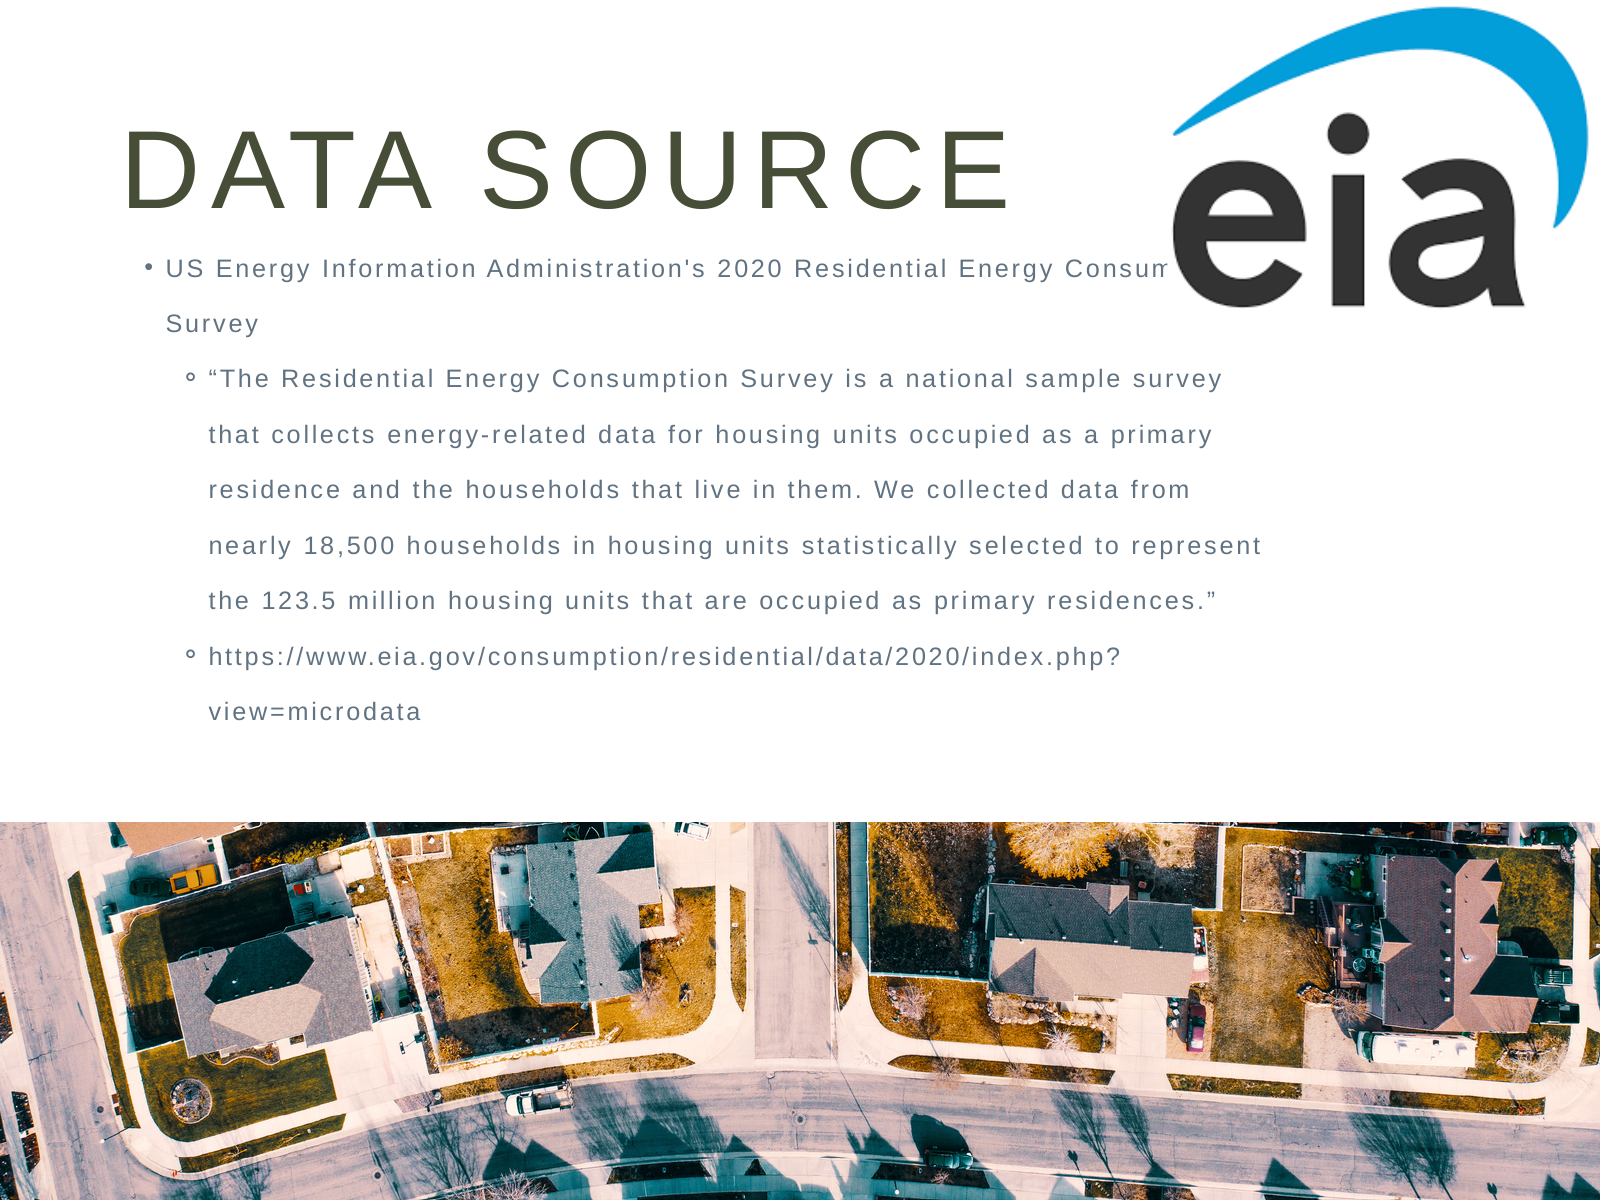

DATA SOURCE
US Energy Information Administration's 2020 Residential Energy Consumption Survey
“The Residential Energy Consumption Survey is a national sample survey that collects energy-related data for housing units occupied as a primary residence and the households that live in them. We collected data from nearly 18,500 households in housing units statistically selected to represent the 123.5 million housing units that are occupied as primary residences.”
https://www.eia.gov/consumption/residential/data/2020/index.php?view=microdata